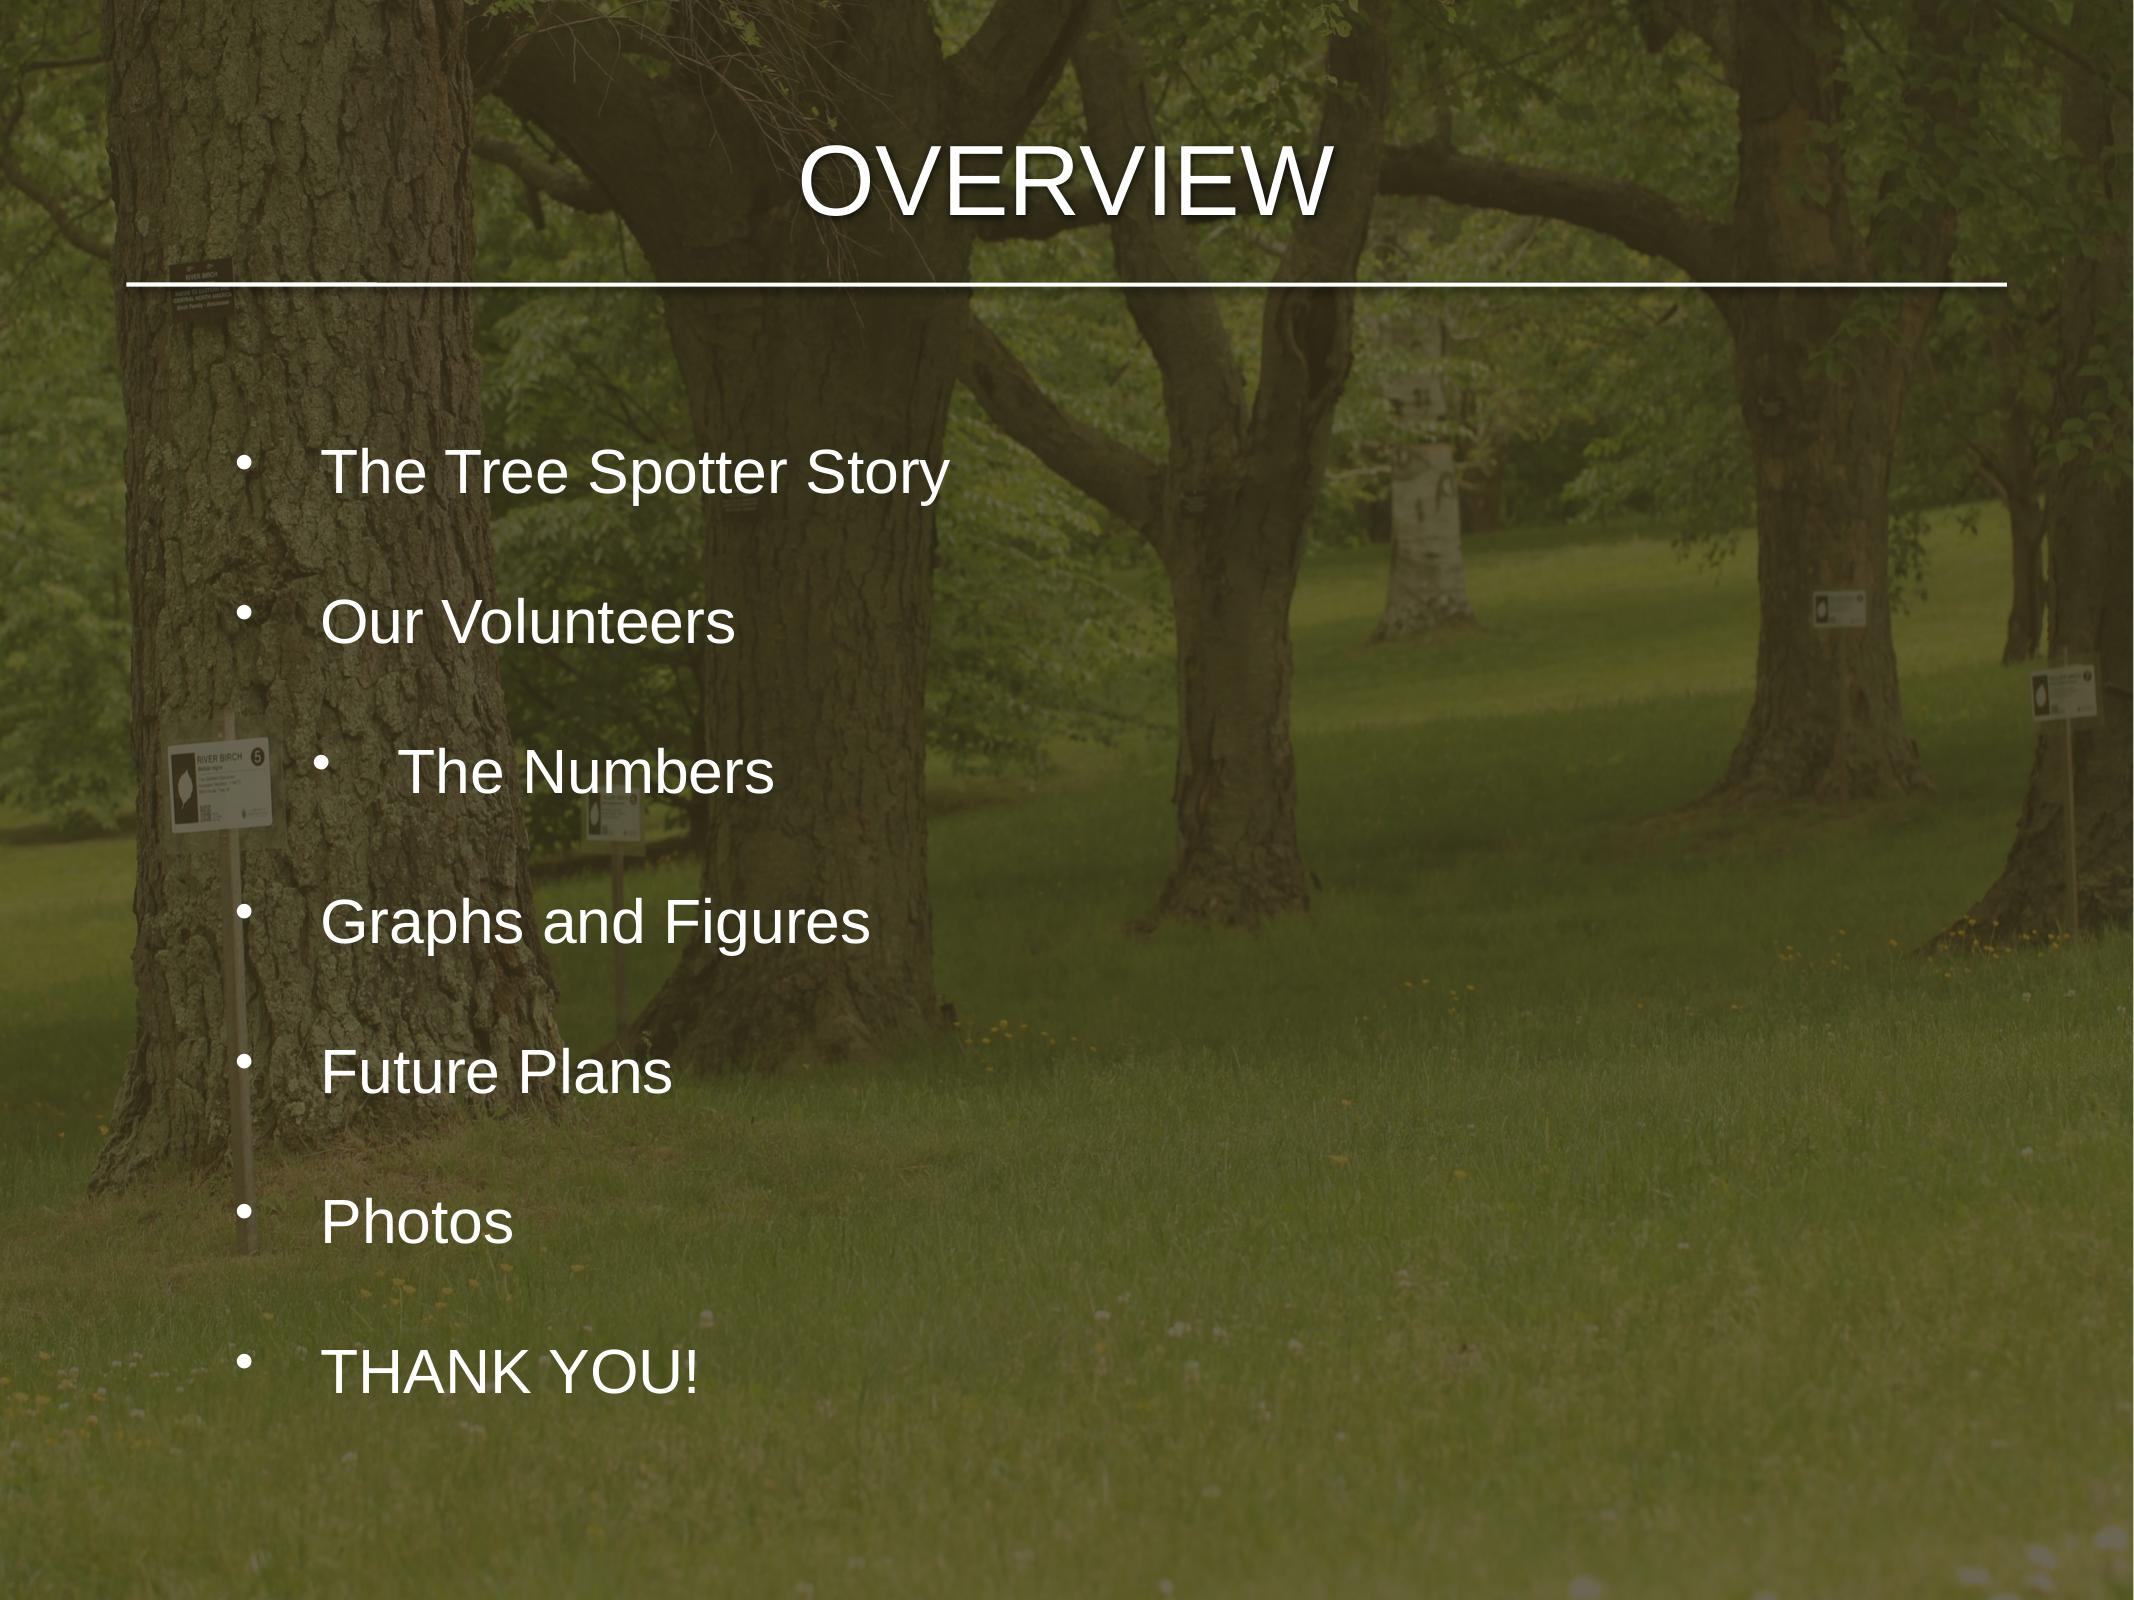

OVERVIEW

The Tree Spotter Story
Our Volunteers
The Numbers
Graphs and Figures
Future Plans
Photos
THANK YOU!